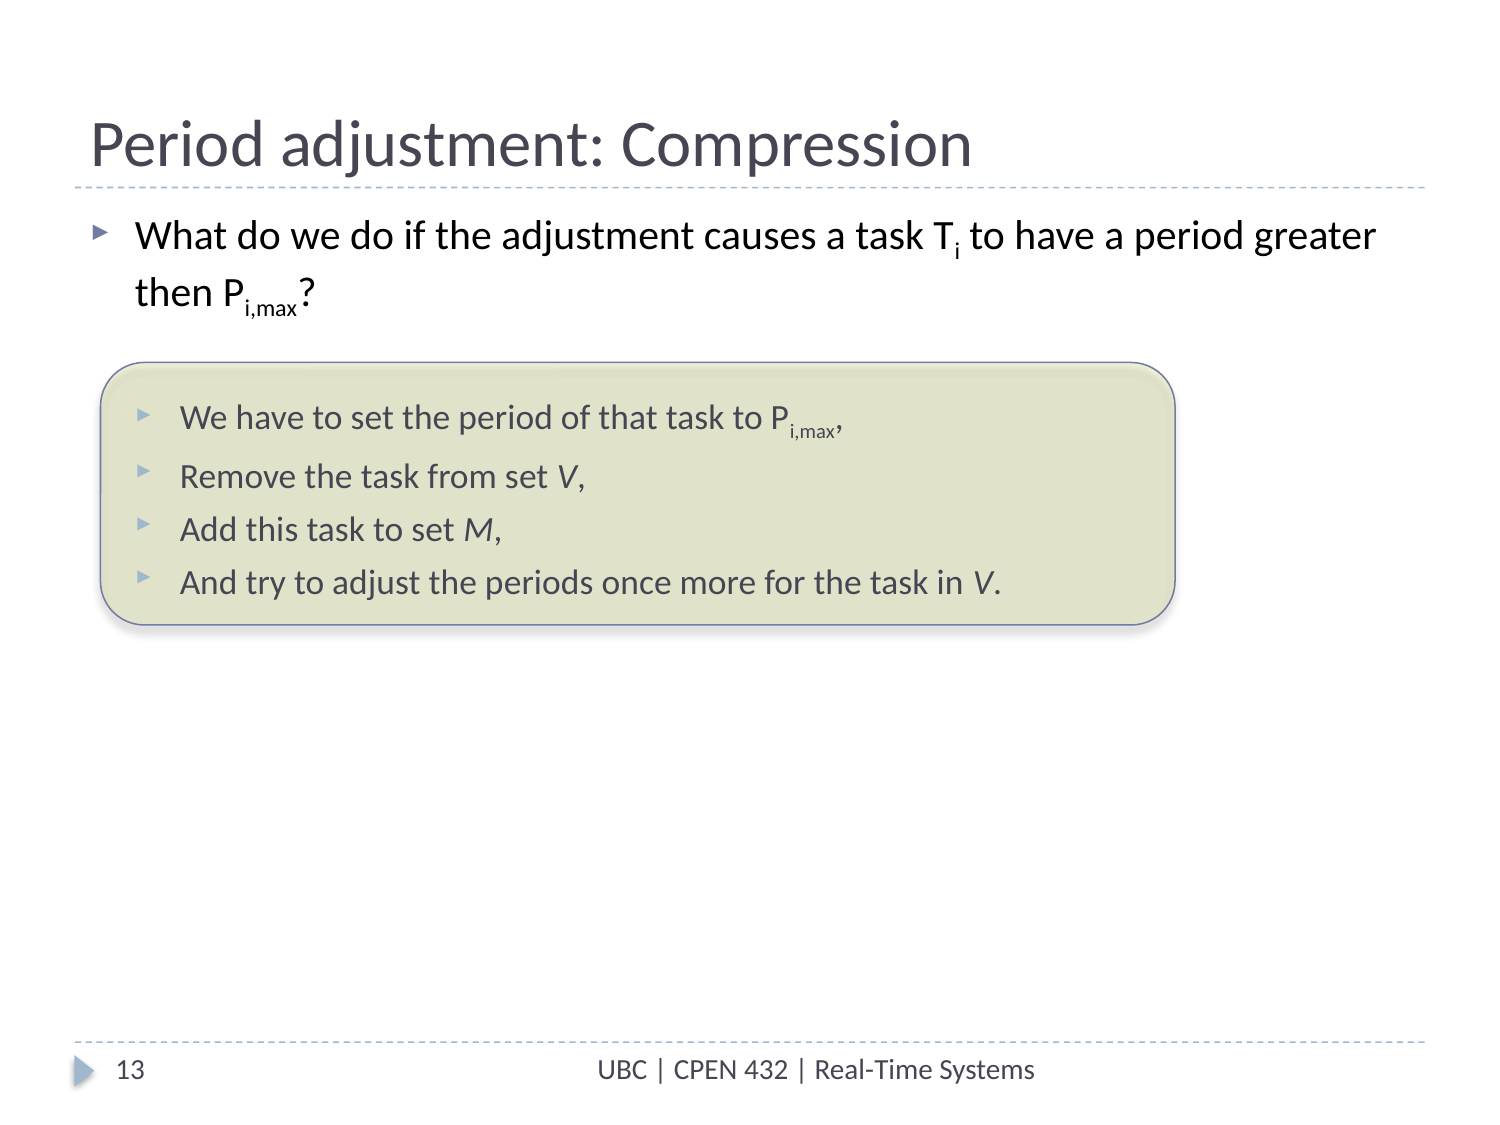

# Period adjustment: Compression
What do we do if the adjustment causes a task Ti to have a period greater then Pi,max?

We have to set the period of that task to Pi,max,
Remove the task from set V,
Add this task to set M,
And try to adjust the periods once more for the task in V.

13
UBC | CPEN 432 | Real-Time Systems